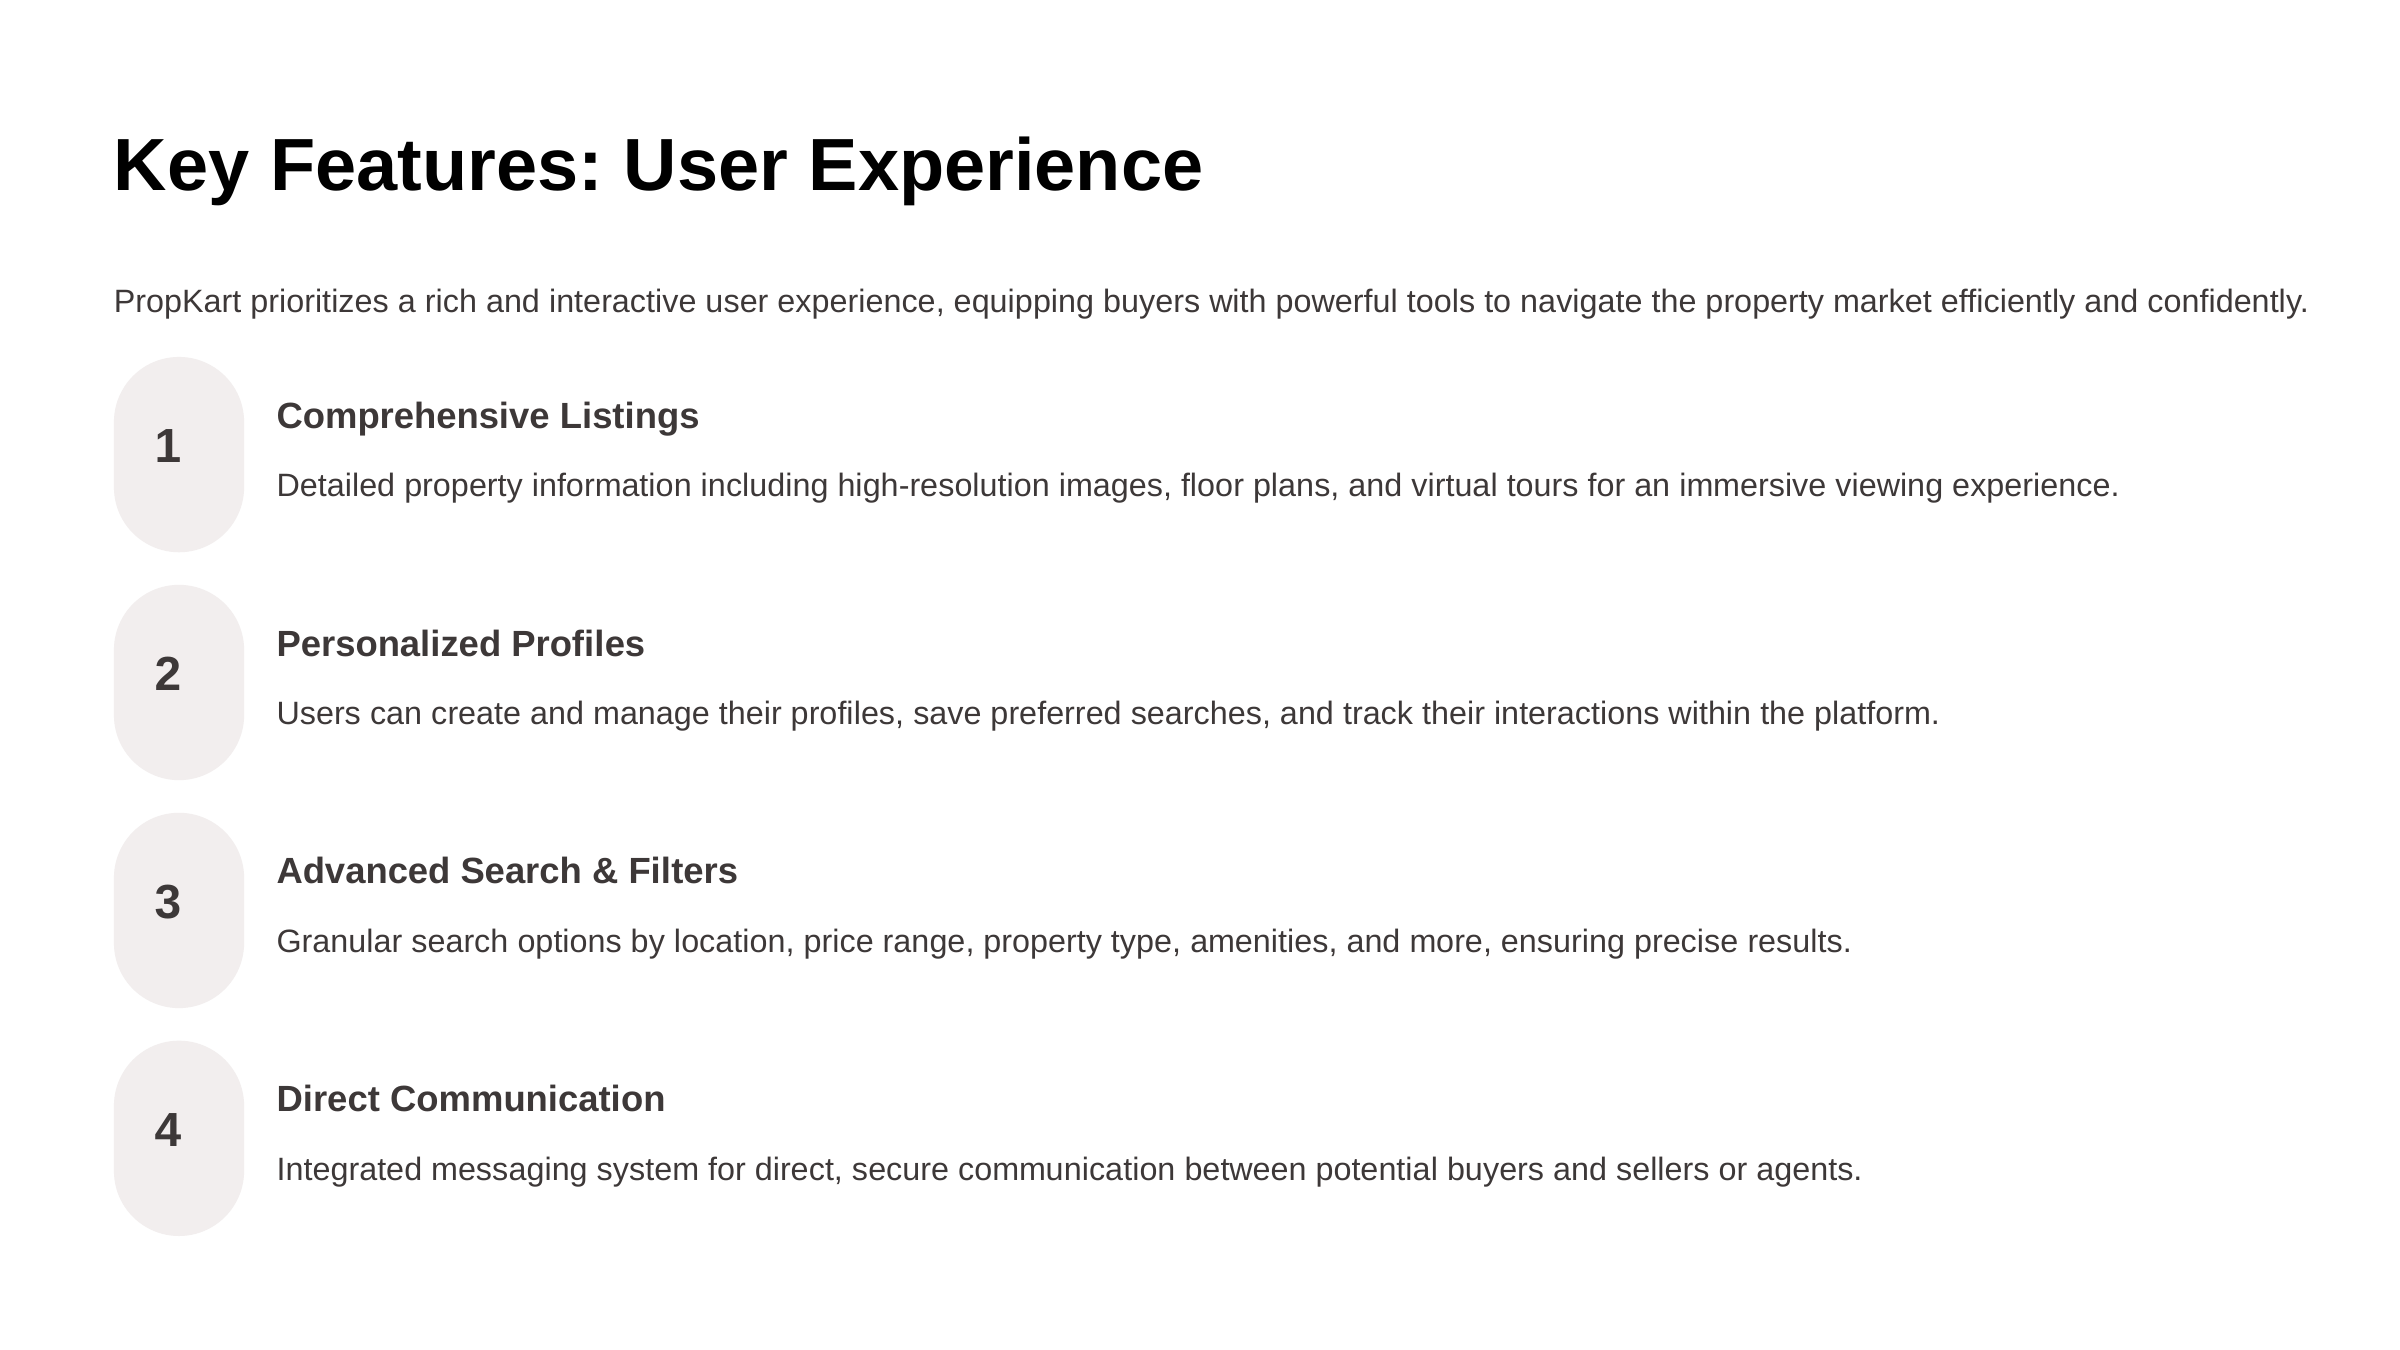

Key Features: User Experience
PropKart prioritizes a rich and interactive user experience, equipping buyers with powerful tools to navigate the property market efficiently and confidently.

Comprehensive Listings
1
Detailed property information including high-resolution images, floor plans, and virtual tours for an immersive viewing experience.

Personalized Profiles
2
Users can create and manage their profiles, save preferred searches, and track their interactions within the platform.

Advanced Search & Filters
3
Granular search options by location, price range, property type, amenities, and more, ensuring precise results.

Direct Communication
4
Integrated messaging system for direct, secure communication between potential buyers and sellers or agents.